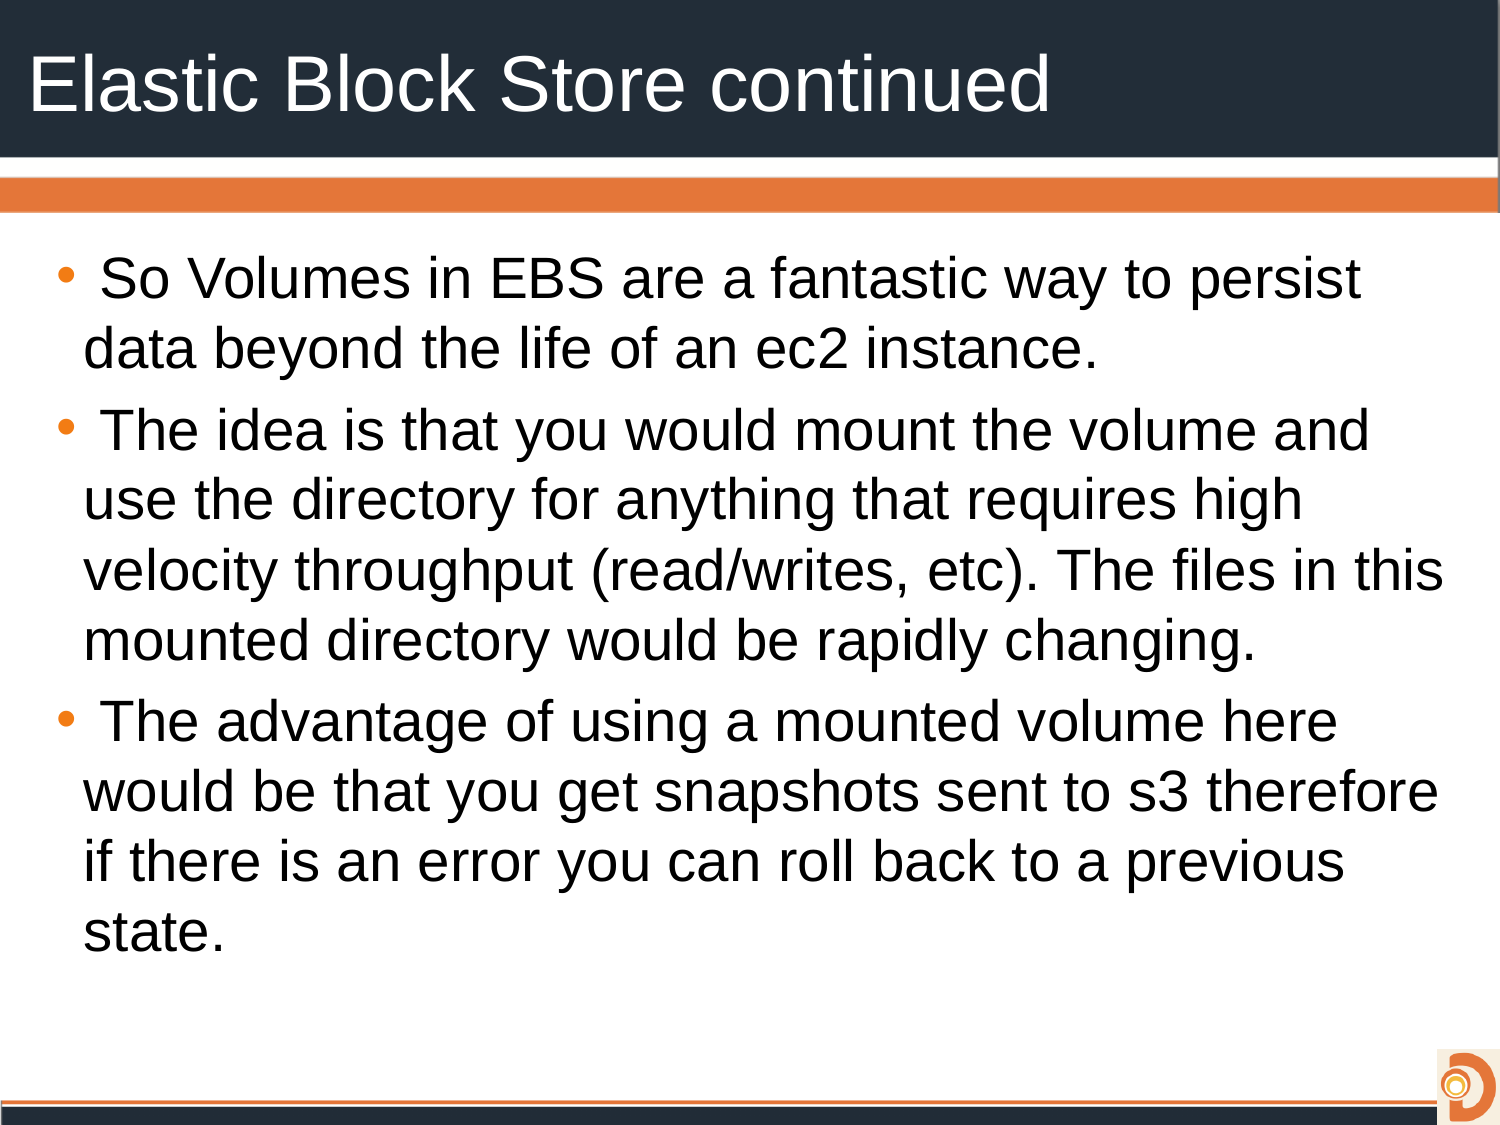

# Elastic Block Store continued
 So Volumes in EBS are a fantastic way to persist data beyond the life of an ec2 instance.
 The idea is that you would mount the volume and use the directory for anything that requires high velocity throughput (read/writes, etc). The files in this mounted directory would be rapidly changing.
 The advantage of using a mounted volume here would be that you get snapshots sent to s3 therefore if there is an error you can roll back to a previous state.